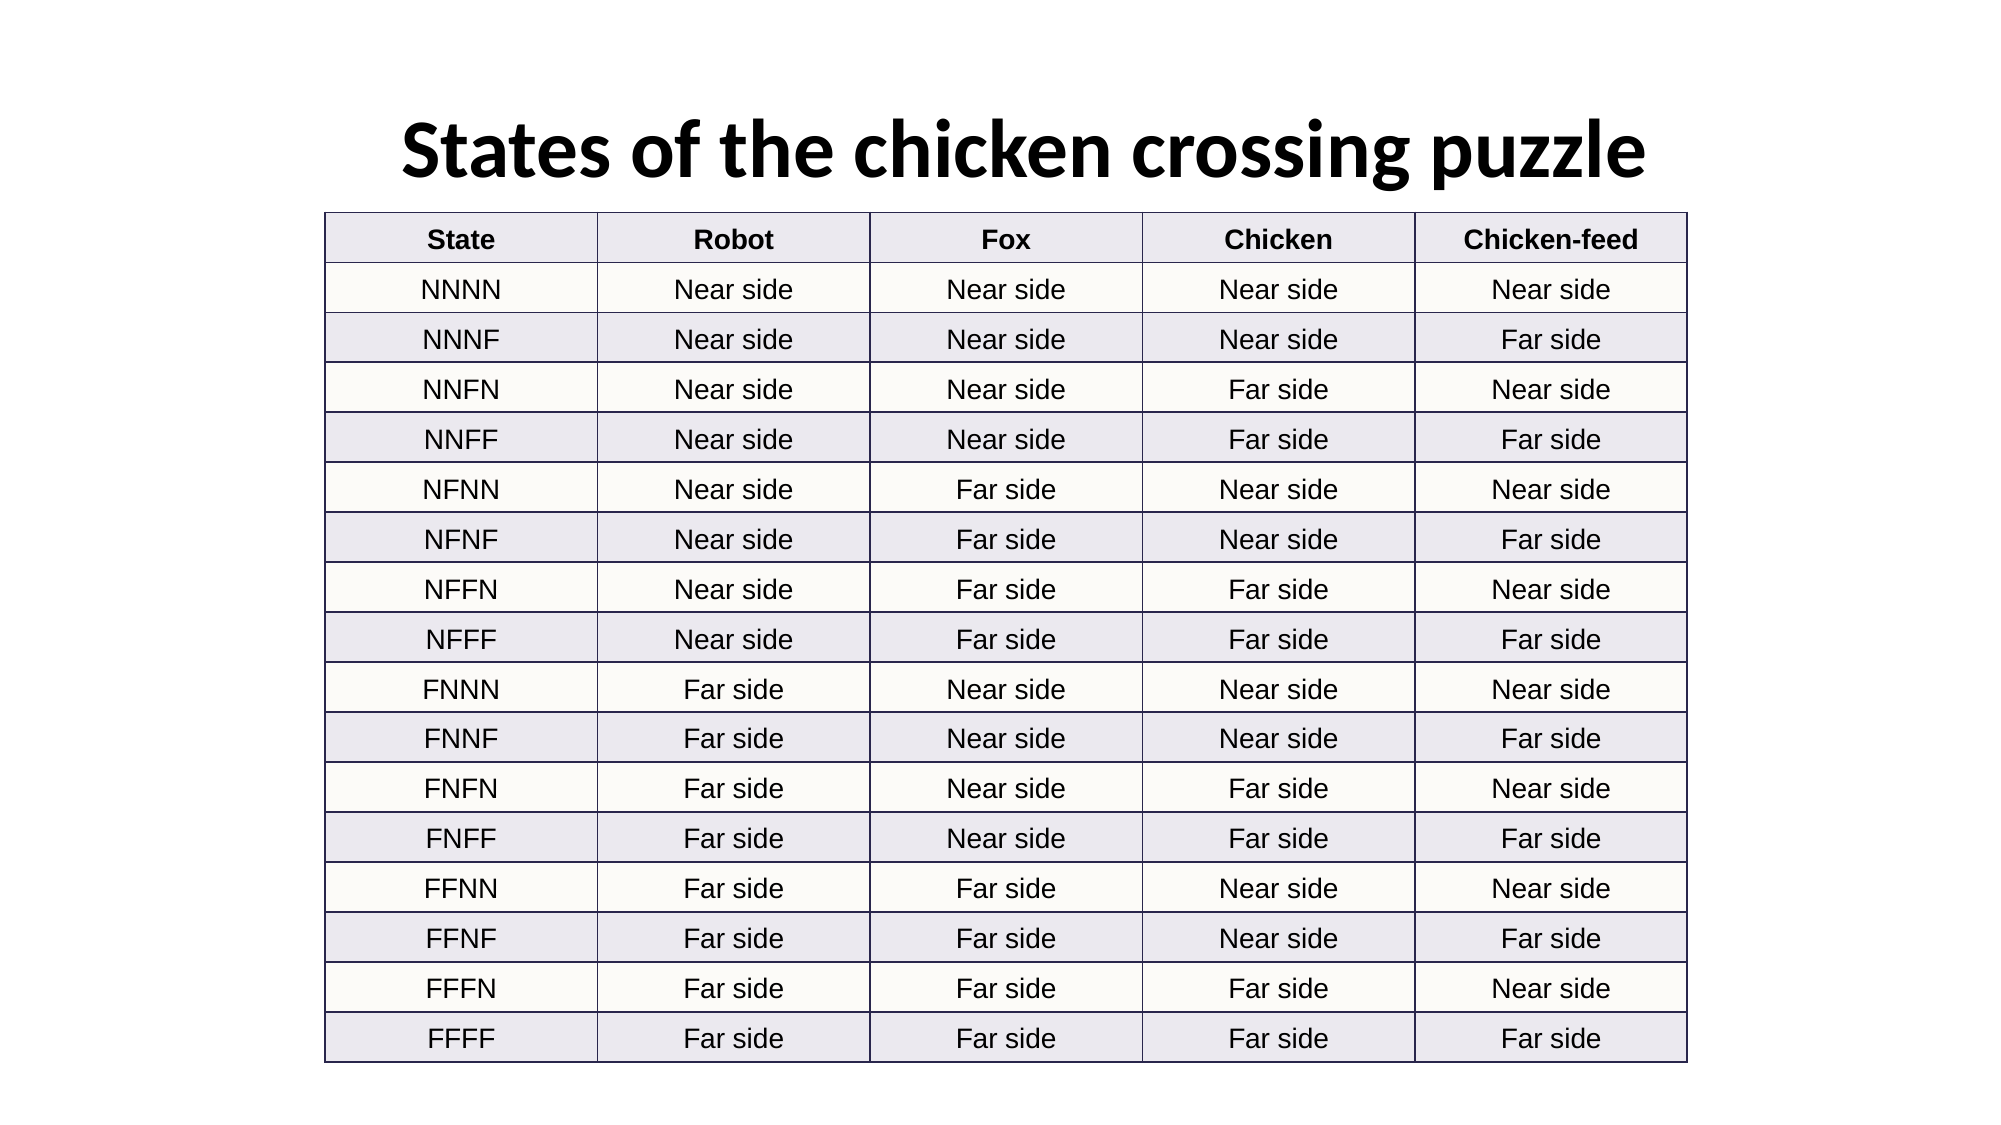

# States of the chicken crossing puzzle
| State | Robot | Fox | Chicken | Chicken-feed |
| --- | --- | --- | --- | --- |
| NNNN | Near side | Near side | Near side | Near side |
| NNNF | Near side | Near side | Near side | Far side |
| NNFN | Near side | Near side | Far side | Near side |
| NNFF | Near side | Near side | Far side | Far side |
| NFNN | Near side | Far side | Near side | Near side |
| NFNF | Near side | Far side | Near side | Far side |
| NFFN | Near side | Far side | Far side | Near side |
| NFFF | Near side | Far side | Far side | Far side |
| FNNN | Far side | Near side | Near side | Near side |
| FNNF | Far side | Near side | Near side | Far side |
| FNFN | Far side | Near side | Far side | Near side |
| FNFF | Far side | Near side | Far side | Far side |
| FFNN | Far side | Far side | Near side | Near side |
| FFNF | Far side | Far side | Near side | Far side |
| FFFN | Far side | Far side | Far side | Near side |
| FFFF | Far side | Far side | Far side | Far side |